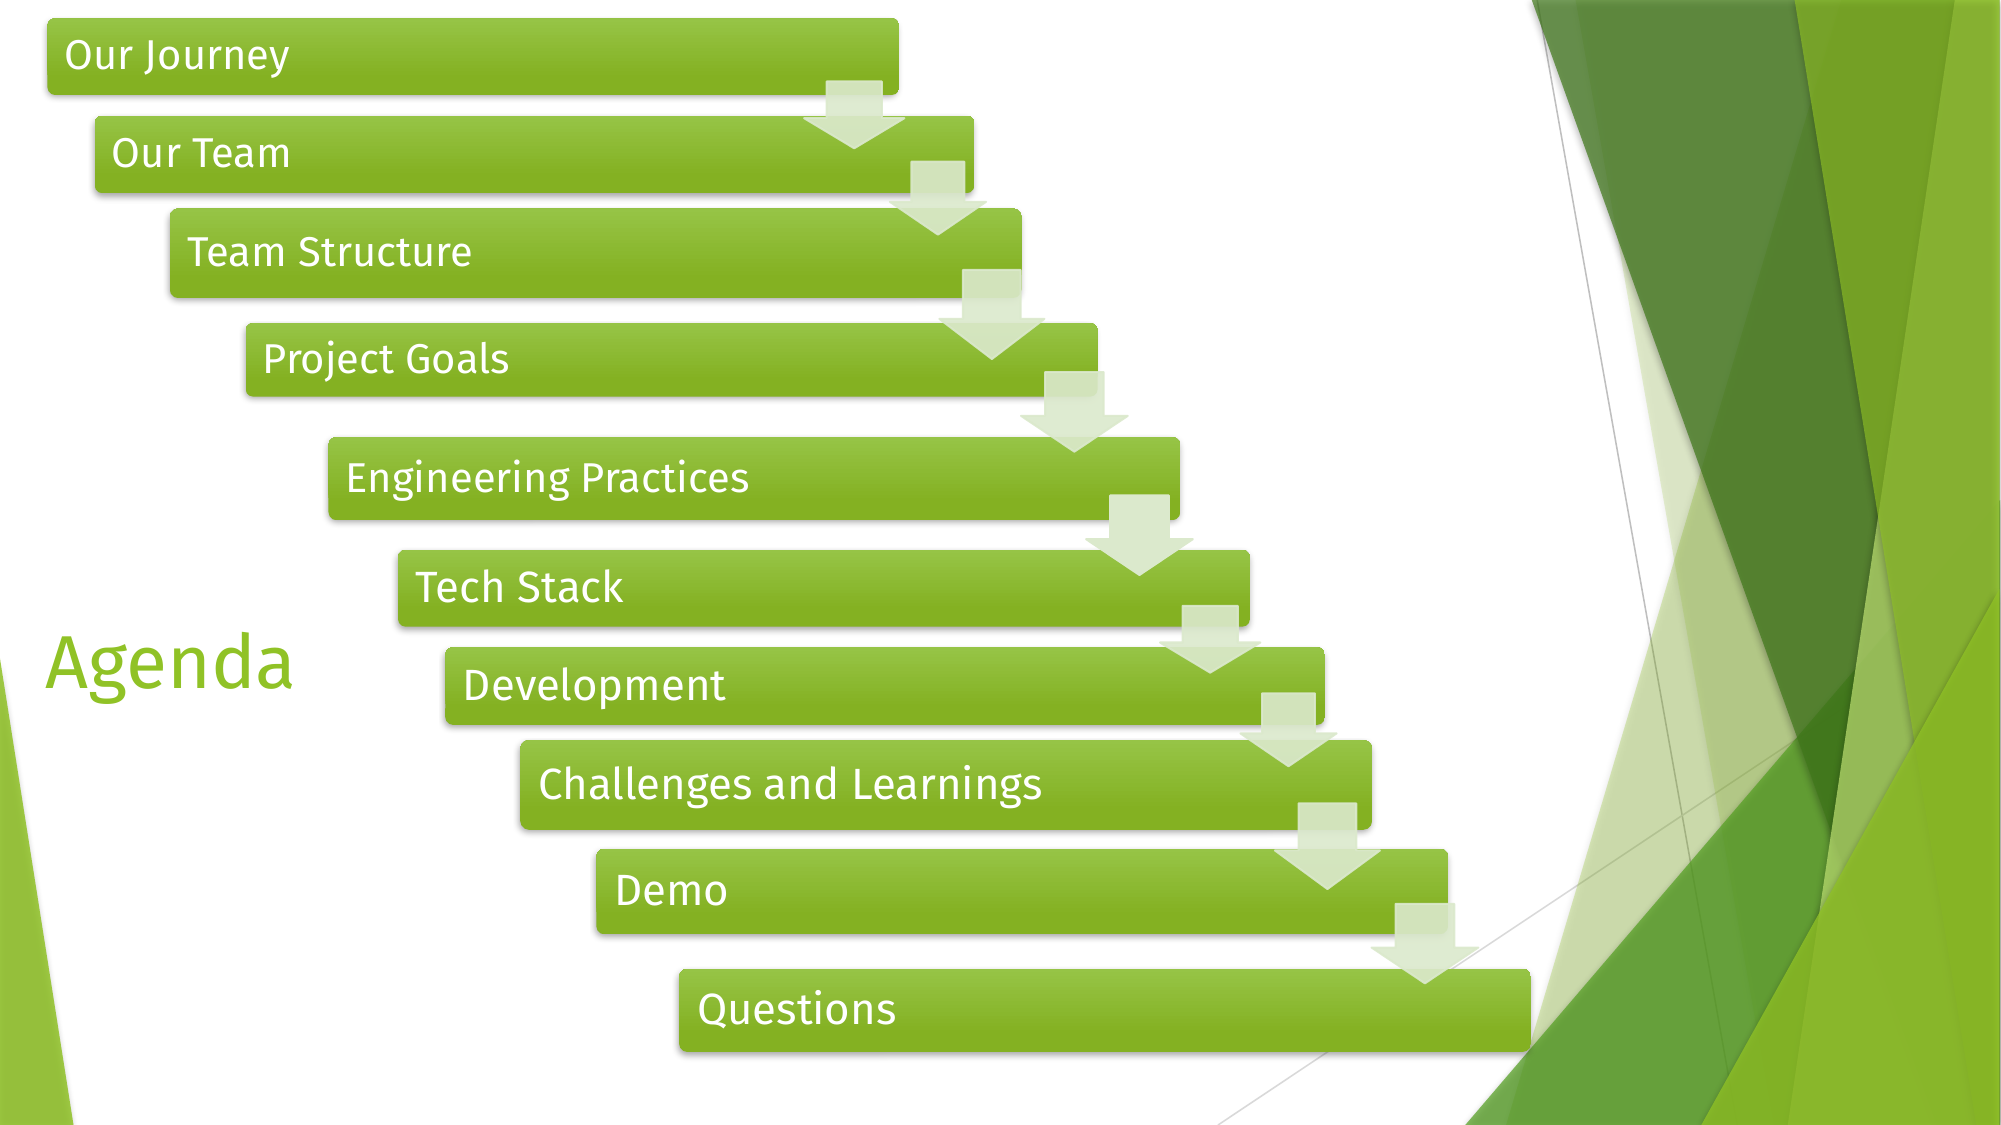

Our Journey
Our Team
Team Structure
Project Goals
Engineering Practices

Tech Stack
Development
Challenges and Learnings
Demo
Questions

# Agenda